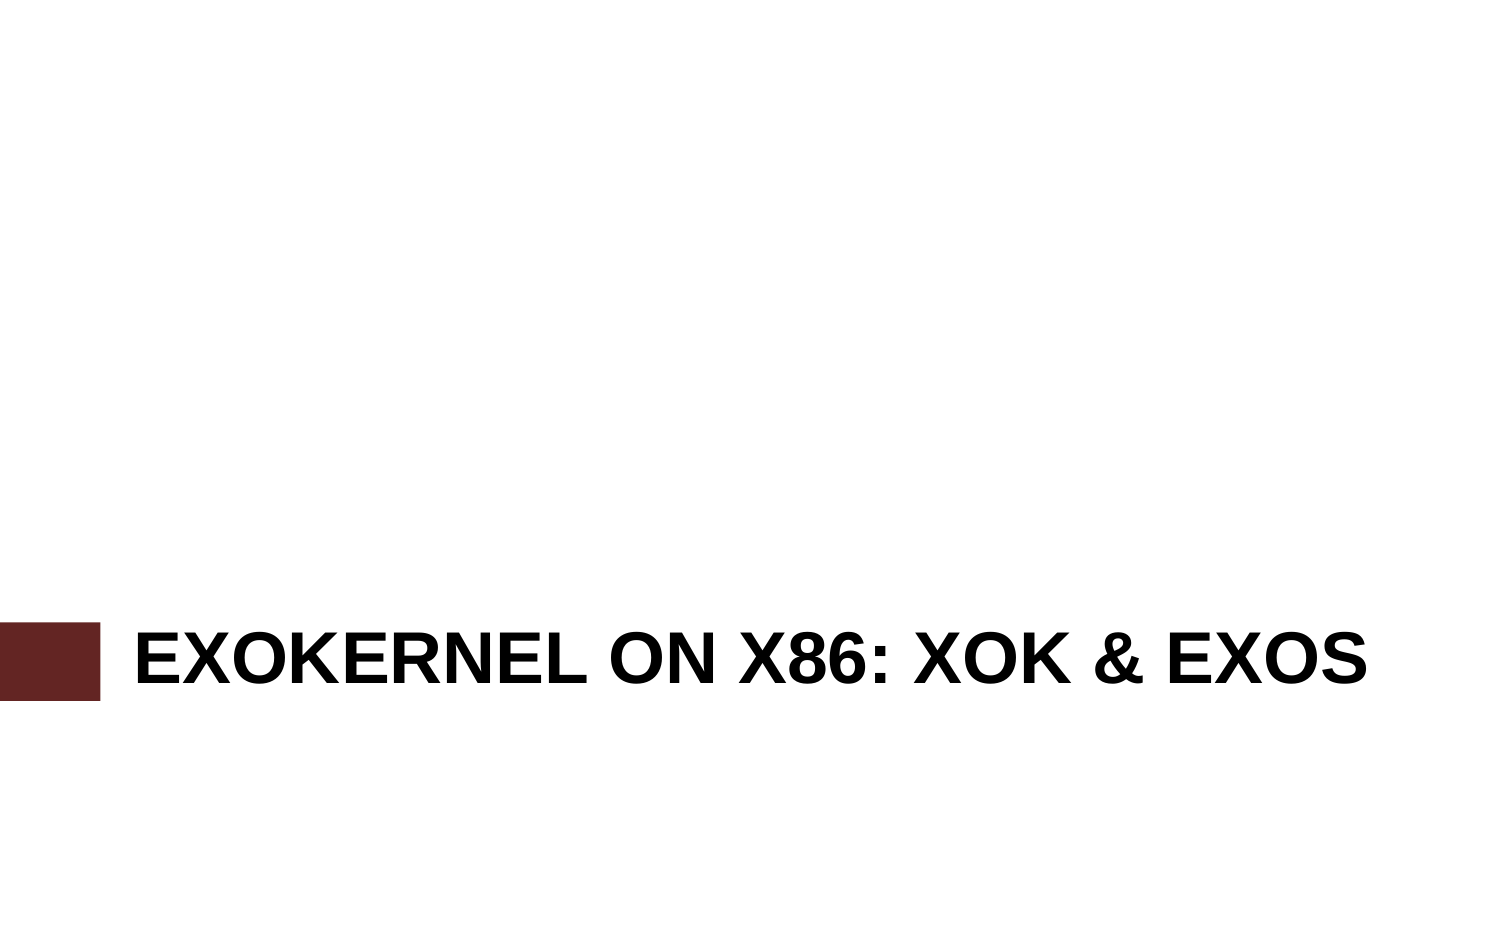

# Exokernel on X86: XoK & ExOS